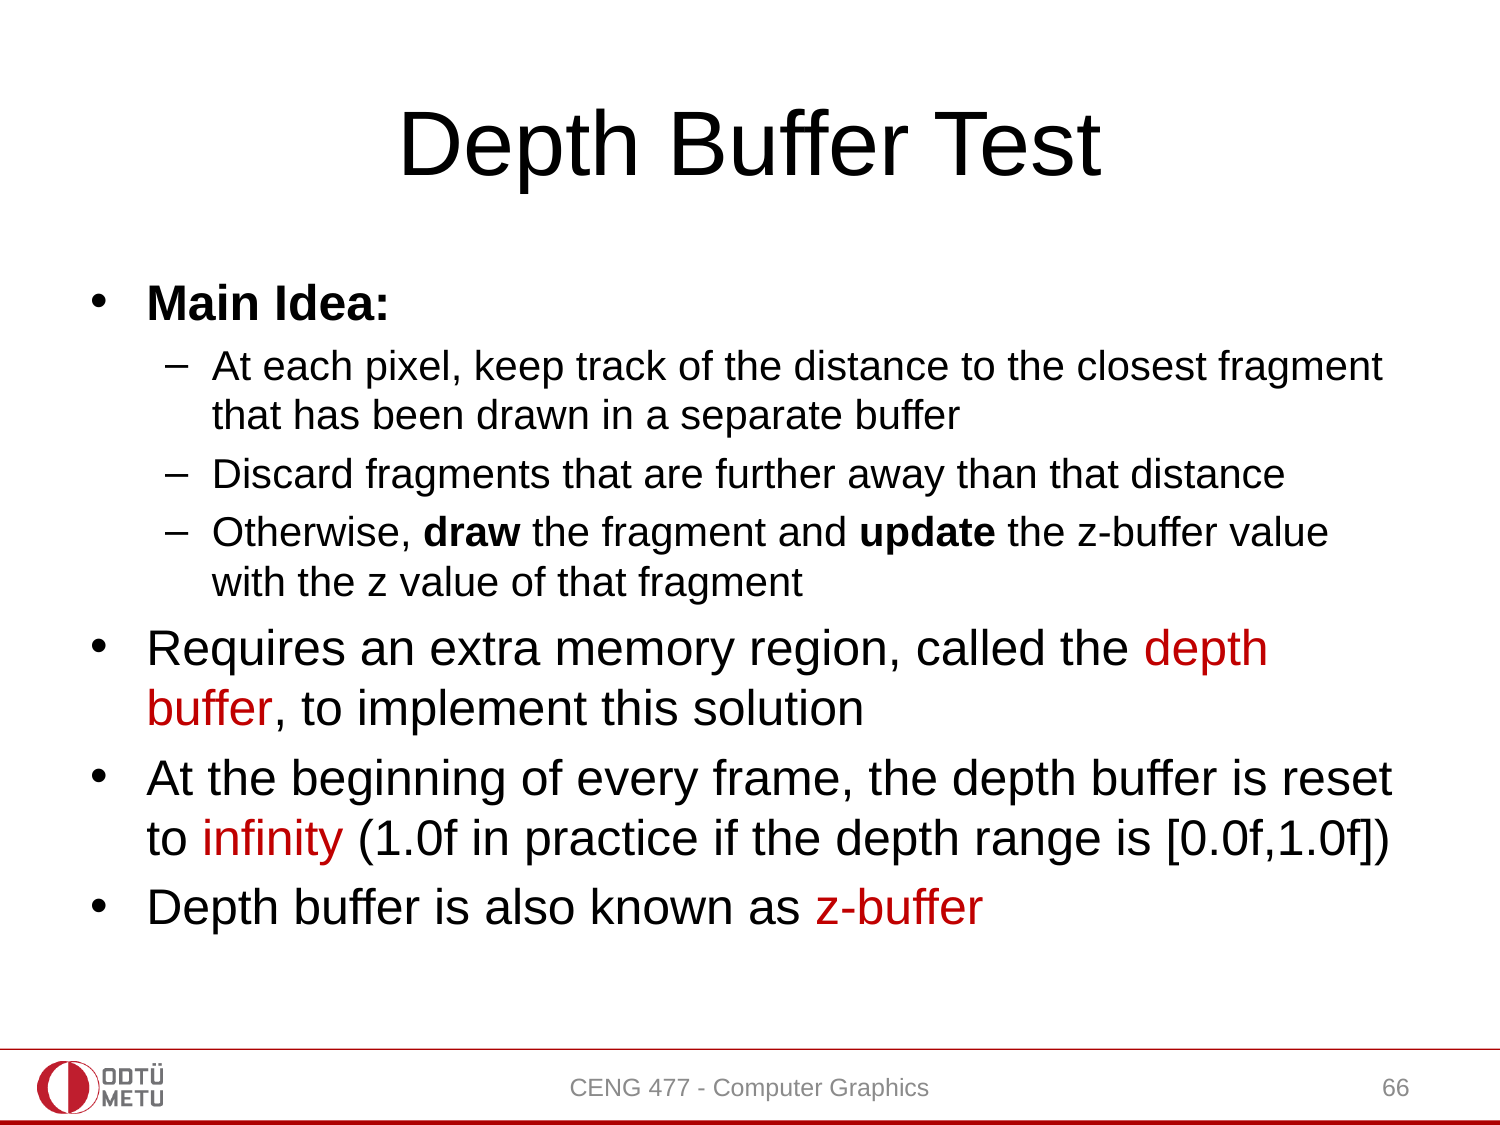

# Depth Buffer Test
Main Idea:
At each pixel, keep track of the distance to the closest fragment that has been drawn in a separate buffer
Discard fragments that are further away than that distance
Otherwise, draw the fragment and update the z-buffer value with the z value of that fragment
Requires an extra memory region, called the depth buffer, to implement this solution
At the beginning of every frame, the depth buffer is reset to infinity (1.0f in practice if the depth range is [0.0f,1.0f])
Depth buffer is also known as z-buffer

CENG 477 - Computer Graphics
66